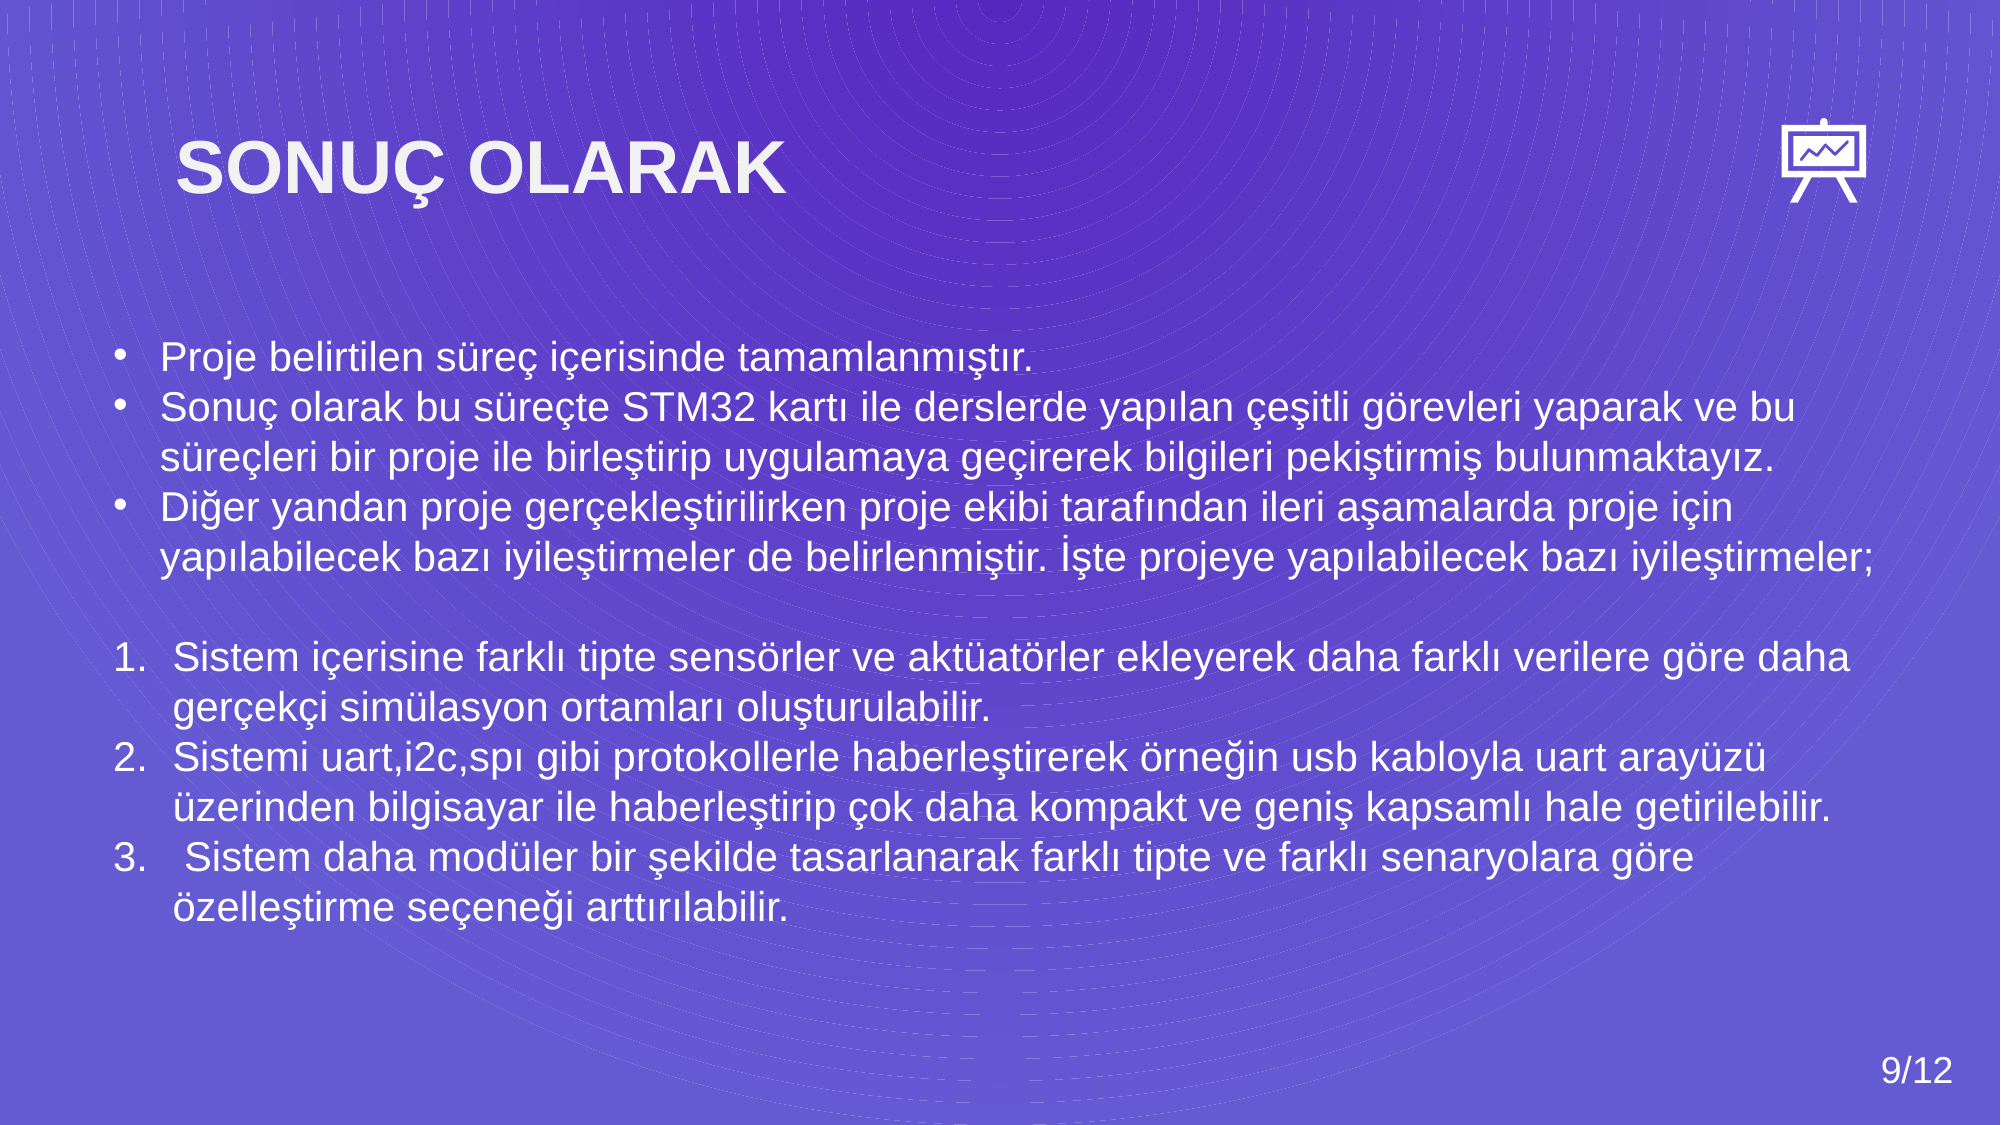

SONUÇ OLARAK

Proje belirtilen süreç içerisinde tamamlanmıştır.
Sonuç olarak bu süreçte STM32 kartı ile derslerde yapılan çeşitli görevleri yaparak ve bu süreçleri bir proje ile birleştirip uygulamaya geçirerek bilgileri pekiştirmiş bulunmaktayız.
Diğer yandan proje gerçekleştirilirken proje ekibi tarafından ileri aşamalarda proje için yapılabilecek bazı iyileştirmeler de belirlenmiştir. İşte projeye yapılabilecek bazı iyileştirmeler;

Sistem içerisine farklı tipte sensörler ve aktüatörler ekleyerek daha farklı verilere göre daha gerçekçi simülasyon ortamları oluşturulabilir.
Sistemi uart,i2c,spı gibi protokollerle haberleştirerek örneğin usb kabloyla uart arayüzü üzerinden bilgisayar ile haberleştirip çok daha kompakt ve geniş kapsamlı hale getirilebilir.
 Sistem daha modüler bir şekilde tasarlanarak farklı tipte ve farklı senaryolara göre özelleştirme seçeneği arttırılabilir.
9/12